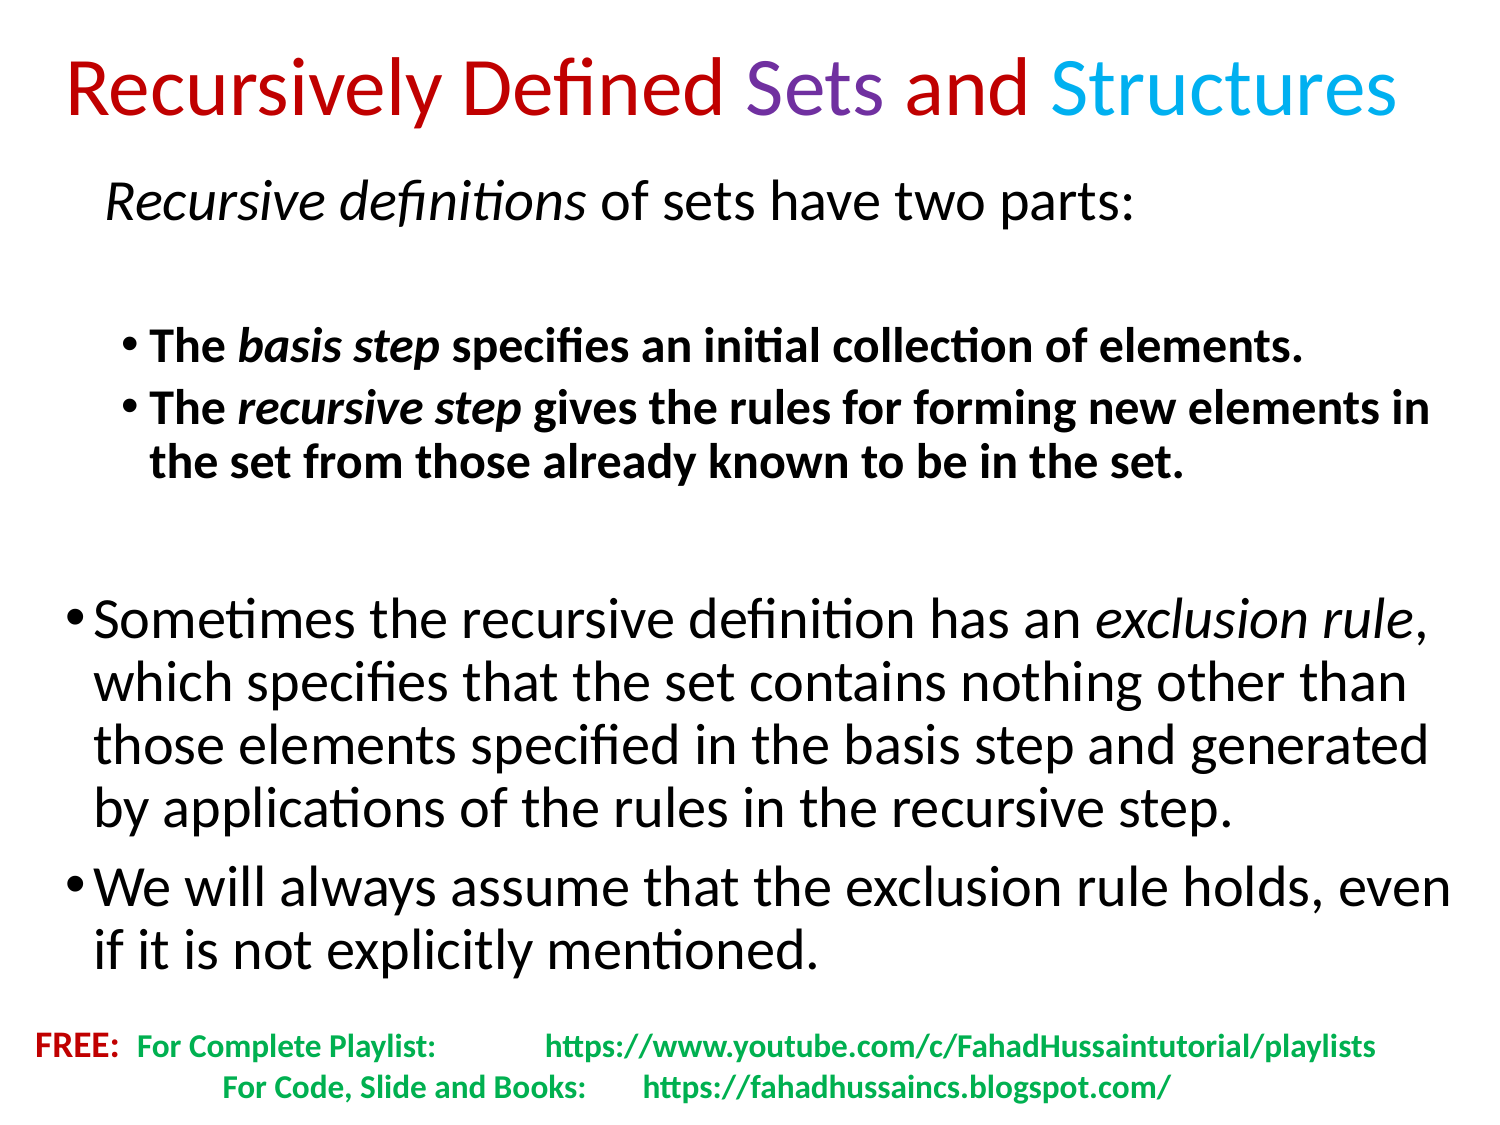

# Recursively Defined Sets and Structures
   Recursive definitions of sets have two parts:

The basis step specifies an initial collection of elements.
The recursive step gives the rules for forming new elements in the set from those already known to be in the set.

Sometimes the recursive definition has an exclusion rule, which specifies that the set contains nothing other than those elements specified in the basis step and generated by applications of the rules in the recursive step.
We will always assume that the exclusion rule holds, even if it is not explicitly mentioned.
FREE:  For Complete Playlist: 	        https://www.youtube.com/c/FahadHussaintutorial/playlists
	     For Code, Slide and Books:	 https://fahadhussaincs.blogspot.com/